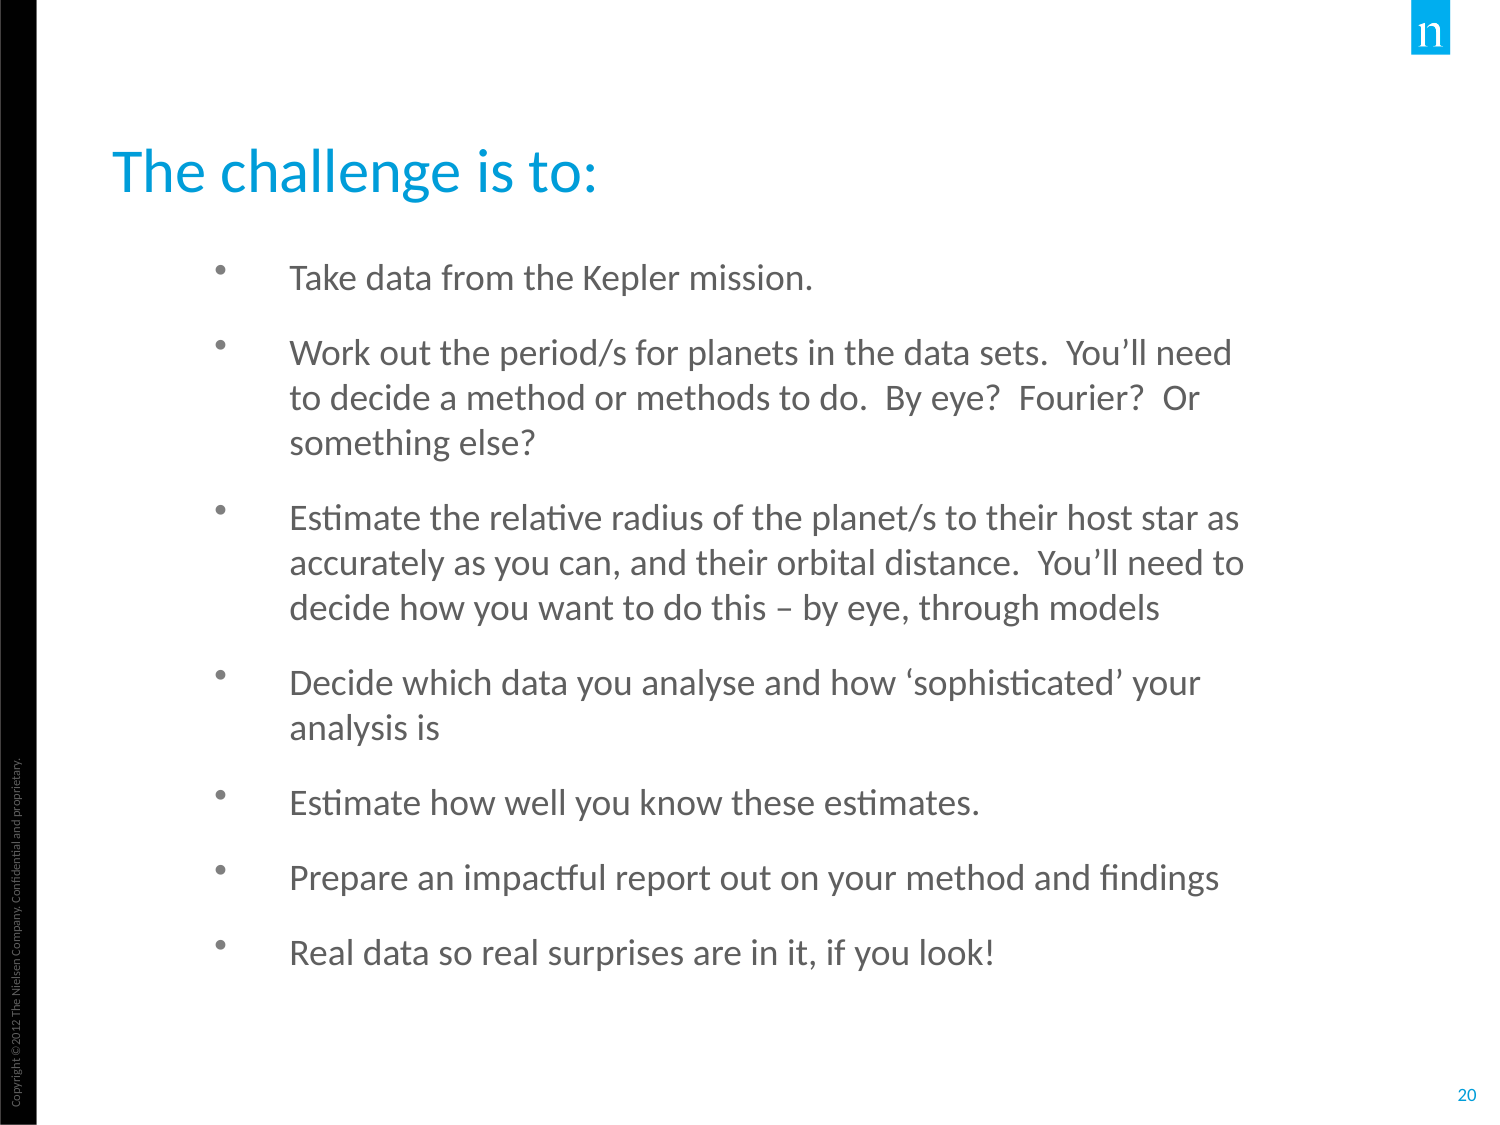

# The challenge is to:
Take data from the Kepler mission.
Work out the period/s for planets in the data sets.  You’ll need to decide a method or methods to do.  By eye?  Fourier?  Or something else?
Estimate the relative radius of the planet/s to their host star as accurately as you can, and their orbital distance.  You’ll need to decide how you want to do this – by eye, through models
Decide which data you analyse and how ‘sophisticated’ your analysis is
Estimate how well you know these estimates.
Prepare an impactful report out on your method and findings
Real data so real surprises are in it, if you look!